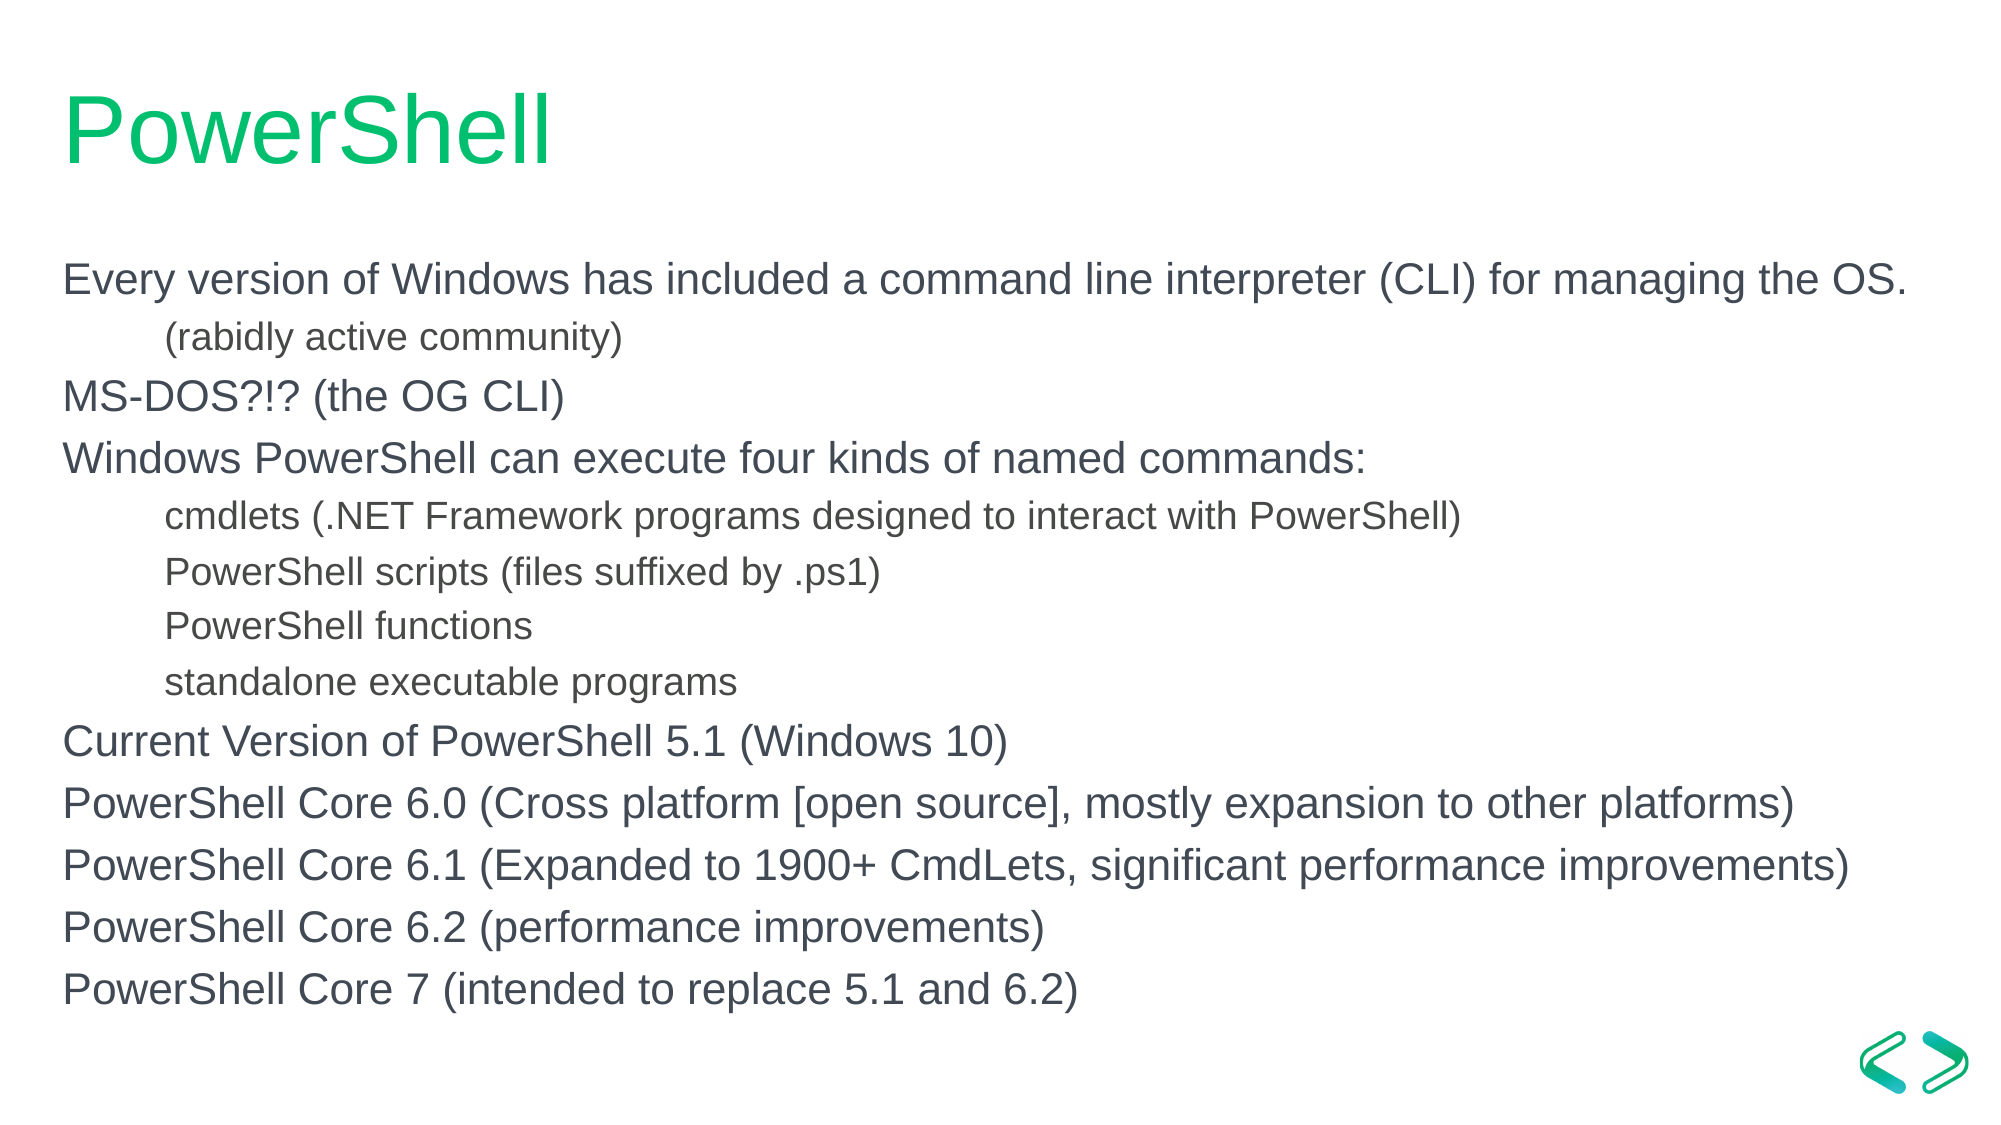

# PowerShell
Every version of Windows has included a command line interpreter (CLI) for managing the OS.
(rabidly active community)
MS-DOS?!? (the OG CLI)
Windows PowerShell can execute four kinds of named commands:
cmdlets (.NET Framework programs designed to interact with PowerShell)
PowerShell scripts (files suffixed by .ps1)
PowerShell functions
standalone executable programs
Current Version of PowerShell 5.1 (Windows 10)
PowerShell Core 6.0 (Cross platform [open source], mostly expansion to other platforms)
PowerShell Core 6.1 (Expanded to 1900+ CmdLets, significant performance improvements)
PowerShell Core 6.2 (performance improvements)
PowerShell Core 7 (intended to replace 5.1 and 6.2)